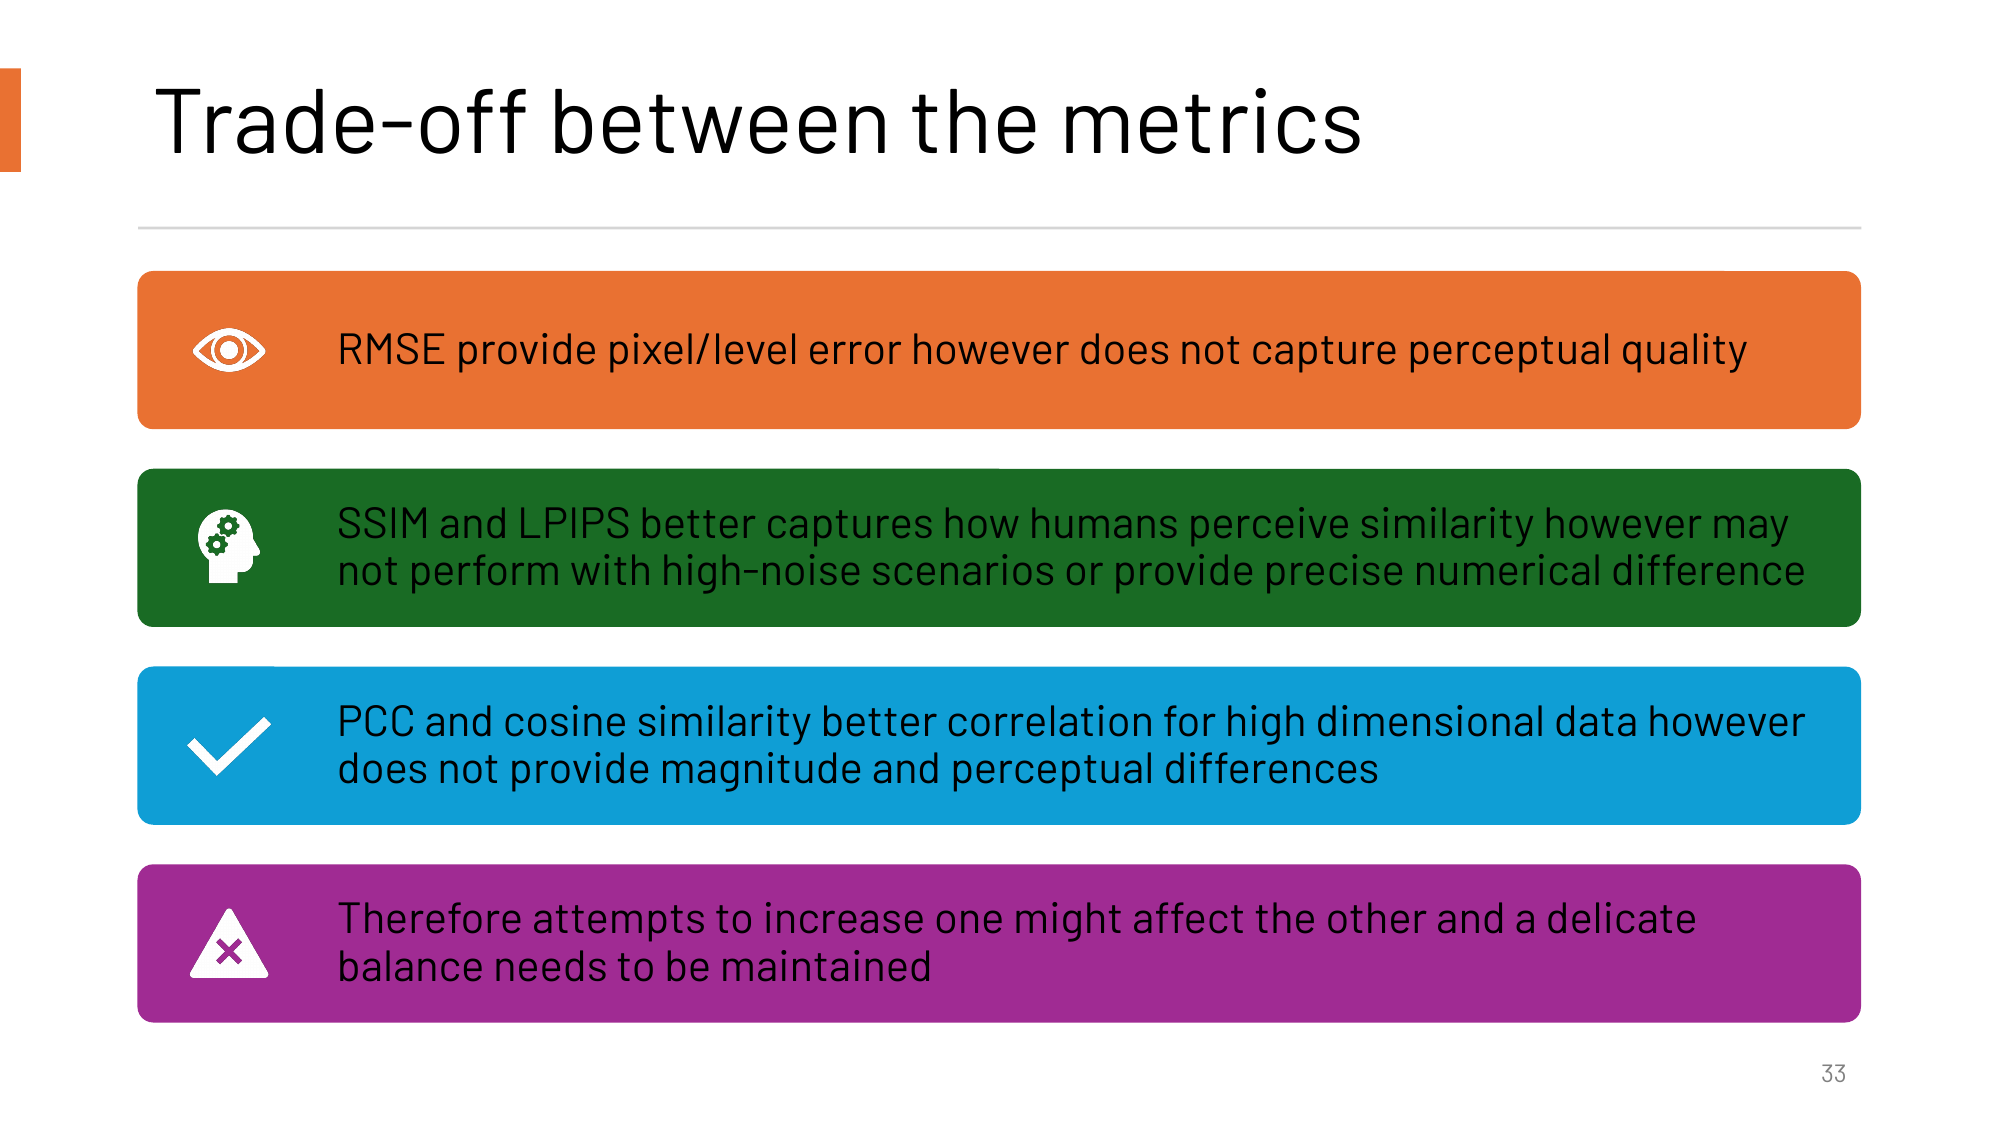

# Trade-off between the metrics

RMSE provide pixel/level error however does not capture perceptual quality
SSIM and LPIPS better captures how humans perceive similarity however may not perform with high-noise scenarios or provide precise numerical difference
PCC and cosine similarity better correlation for high dimensional data however does not provide magnitude and perceptual differences
Therefore attempts to increase one might affect the other and a delicate balance needs to be maintained
33